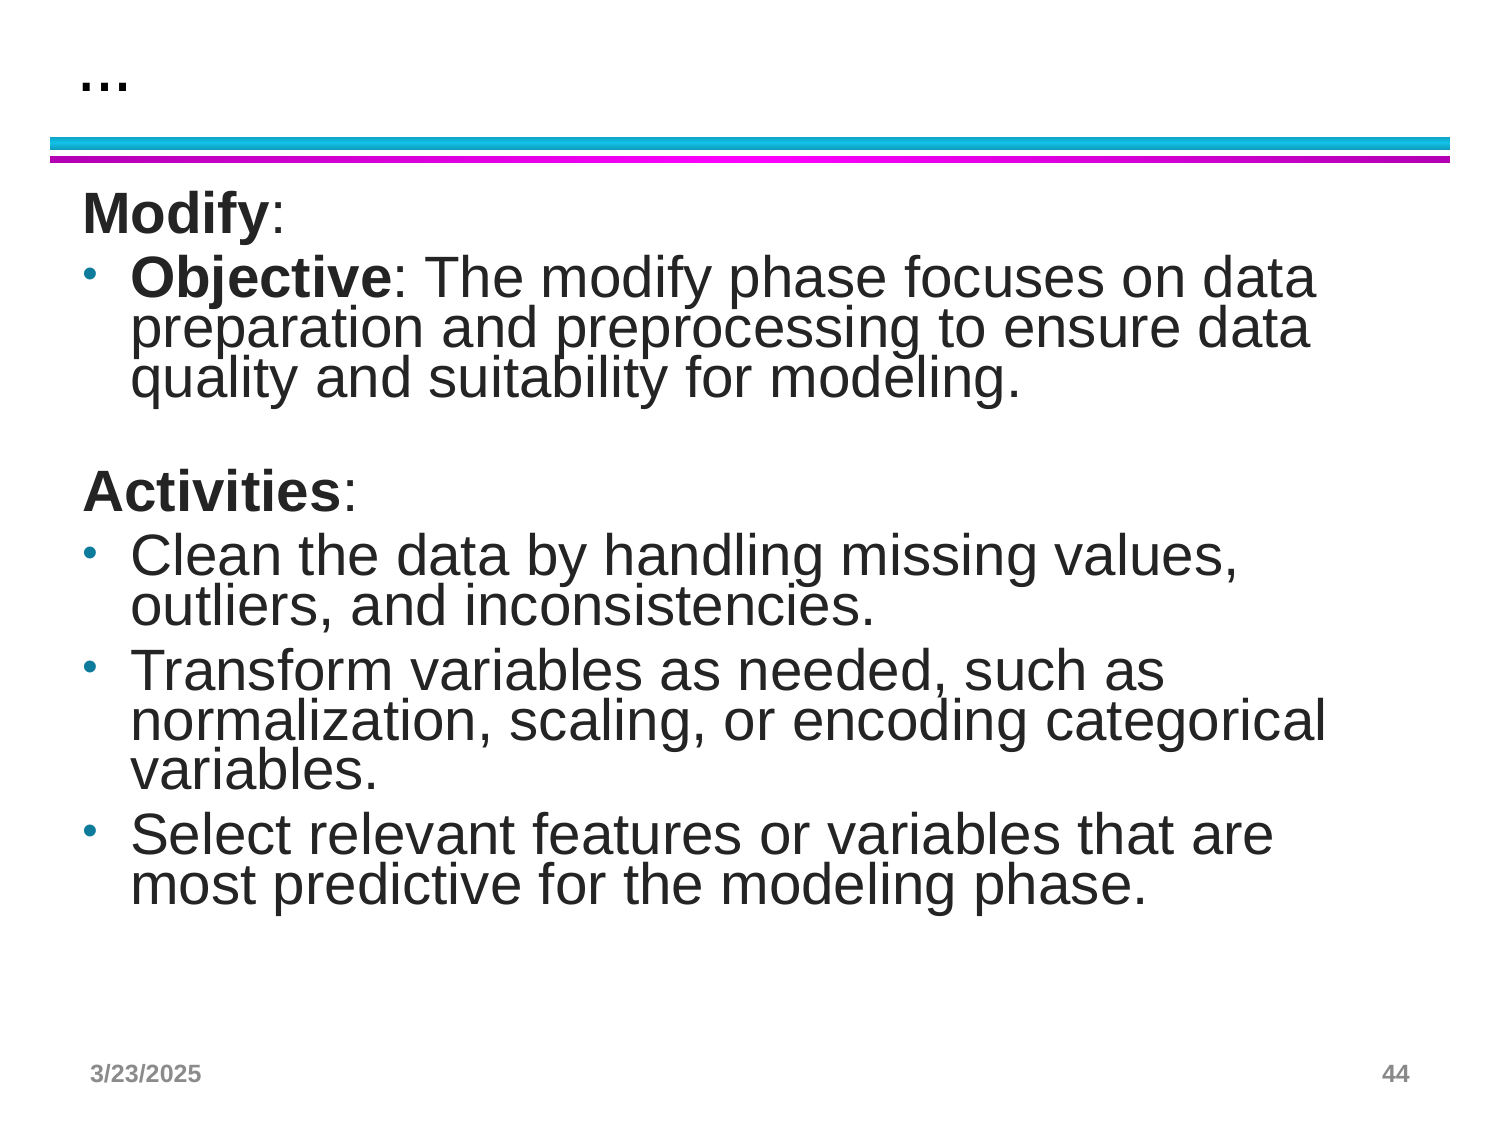

# …
Modify:
Objective: The modify phase focuses on data preparation and preprocessing to ensure data quality and suitability for modeling.
Activities:
Clean the data by handling missing values, outliers, and inconsistencies.
Transform variables as needed, such as normalization, scaling, or encoding categorical variables.
Select relevant features or variables that are most predictive for the modeling phase.

3/23/2025
44